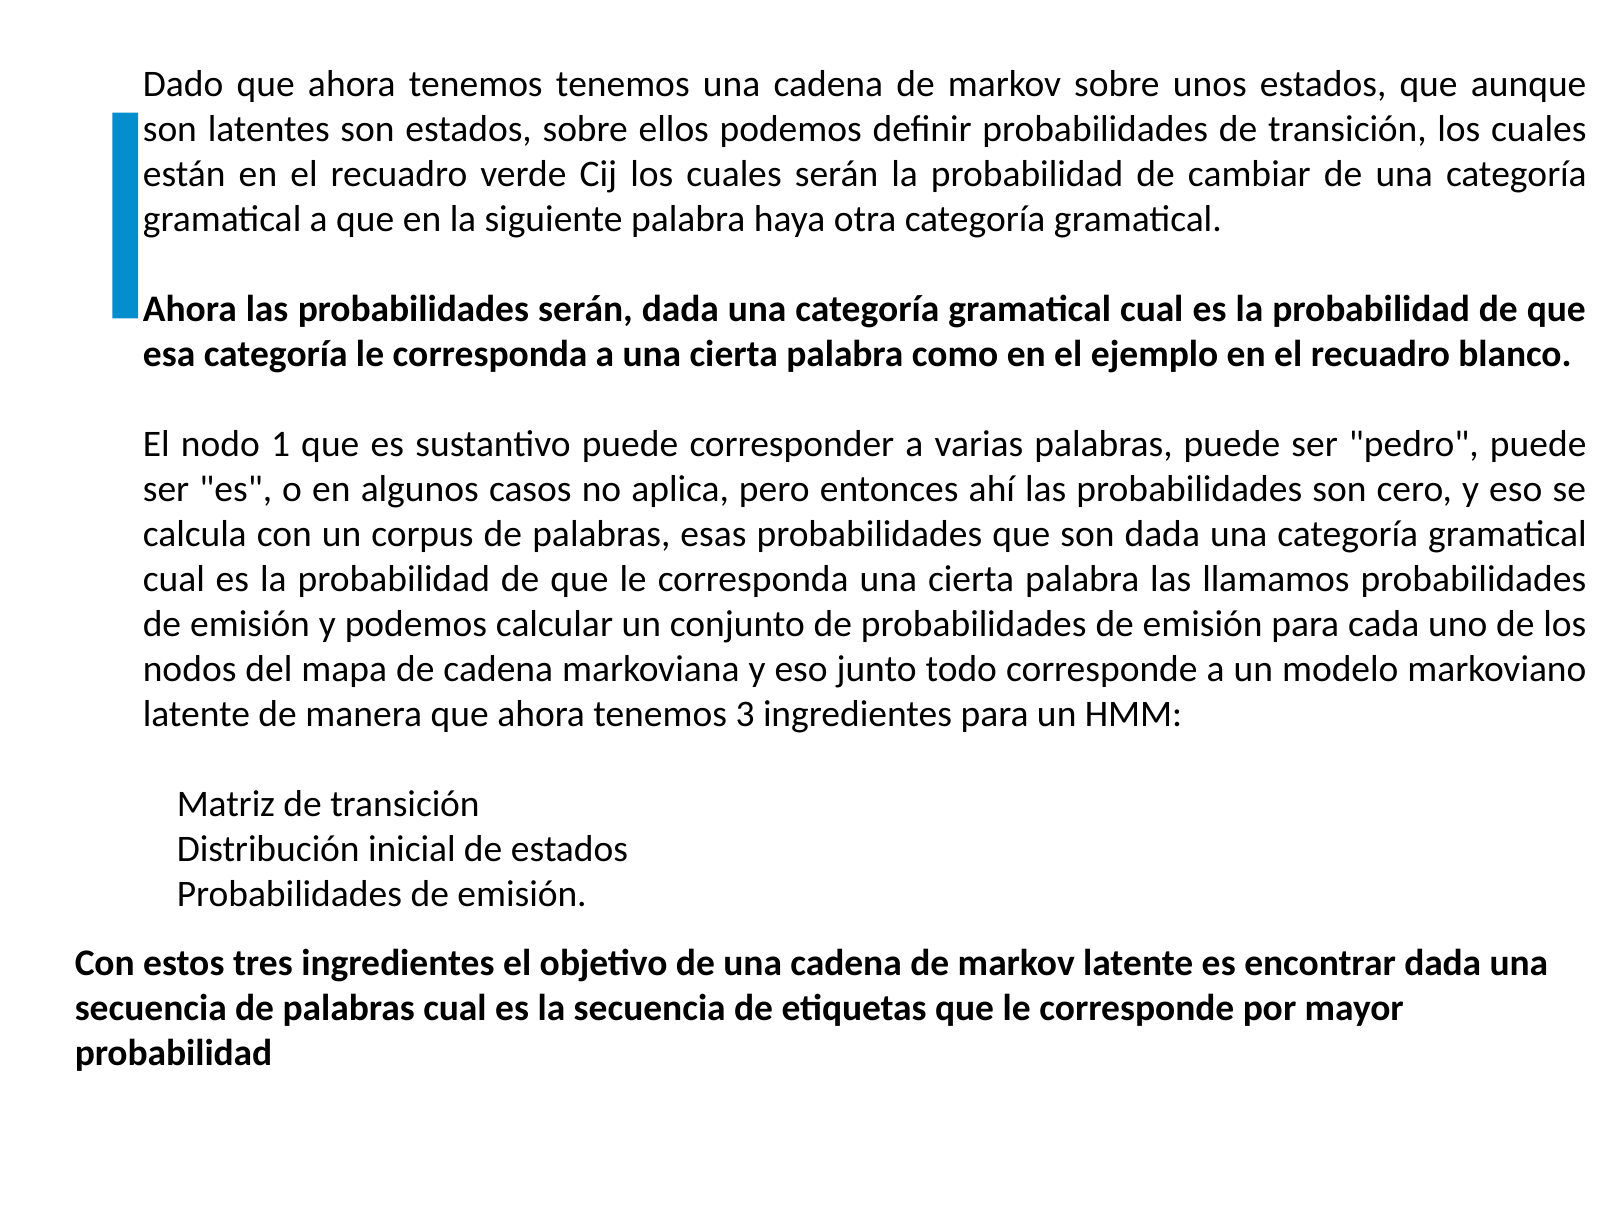

Dado que ahora tenemos tenemos una cadena de markov sobre unos estados, que aunque son latentes son estados, sobre ellos podemos definir probabilidades de transición, los cuales están en el recuadro verde Cij los cuales serán la probabilidad de cambiar de una categoría gramatical a que en la siguiente palabra haya otra categoría gramatical.

Ahora las probabilidades serán, dada una categoría gramatical cual es la probabilidad de que esa categoría le corresponda a una cierta palabra como en el ejemplo en el recuadro blanco.

El nodo 1 que es sustantivo puede corresponder a varias palabras, puede ser "pedro", puede ser "es", o en algunos casos no aplica, pero entonces ahí las probabilidades son cero, y eso se calcula con un corpus de palabras, esas probabilidades que son dada una categoría gramatical cual es la probabilidad de que le corresponda una cierta palabra las llamamos probabilidades de emisión y podemos calcular un conjunto de probabilidades de emisión para cada uno de los nodos del mapa de cadena markoviana y eso junto todo corresponde a un modelo markoviano latente de manera que ahora tenemos 3 ingredientes para un HMM:

    Matriz de transición
    Distribución inicial de estados
    Probabilidades de emisión.
Con estos tres ingredientes el objetivo de una cadena de markov latente es encontrar dada una secuencia de palabras cual es la secuencia de etiquetas que le corresponde por mayor probabilidad